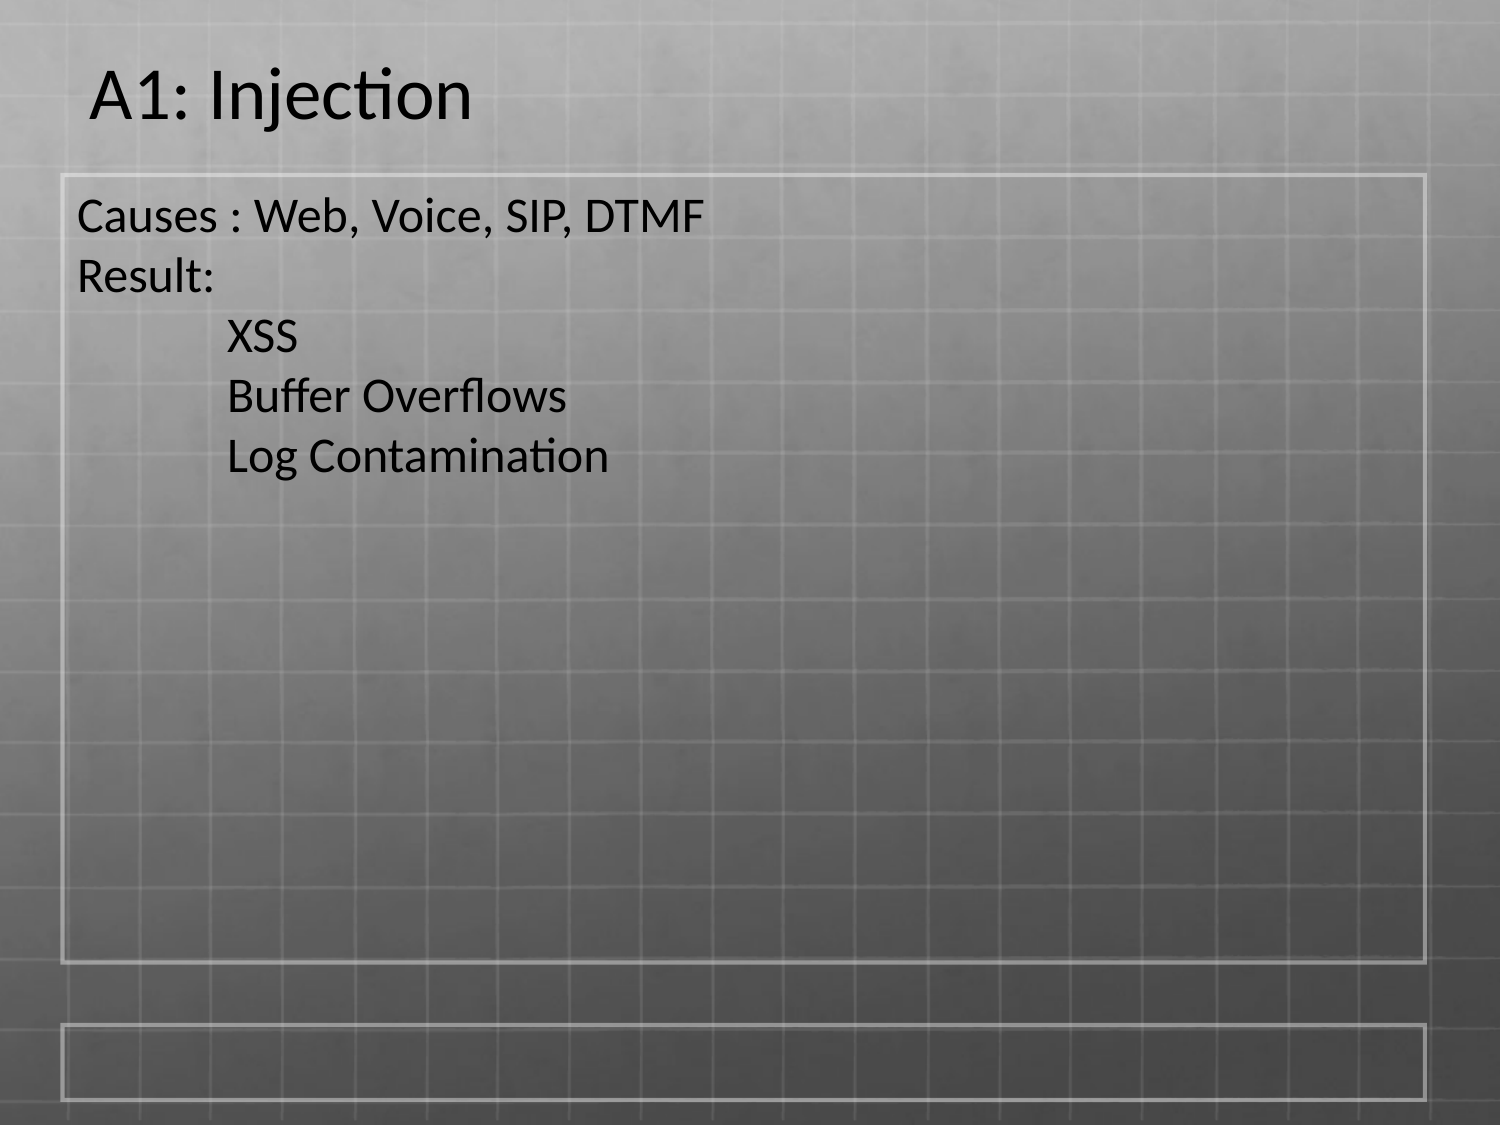

A1: Injection
Causes : Web, Voice, SIP, DTMF
Result:
	XSS
	Buffer Overflows
	Log Contamination